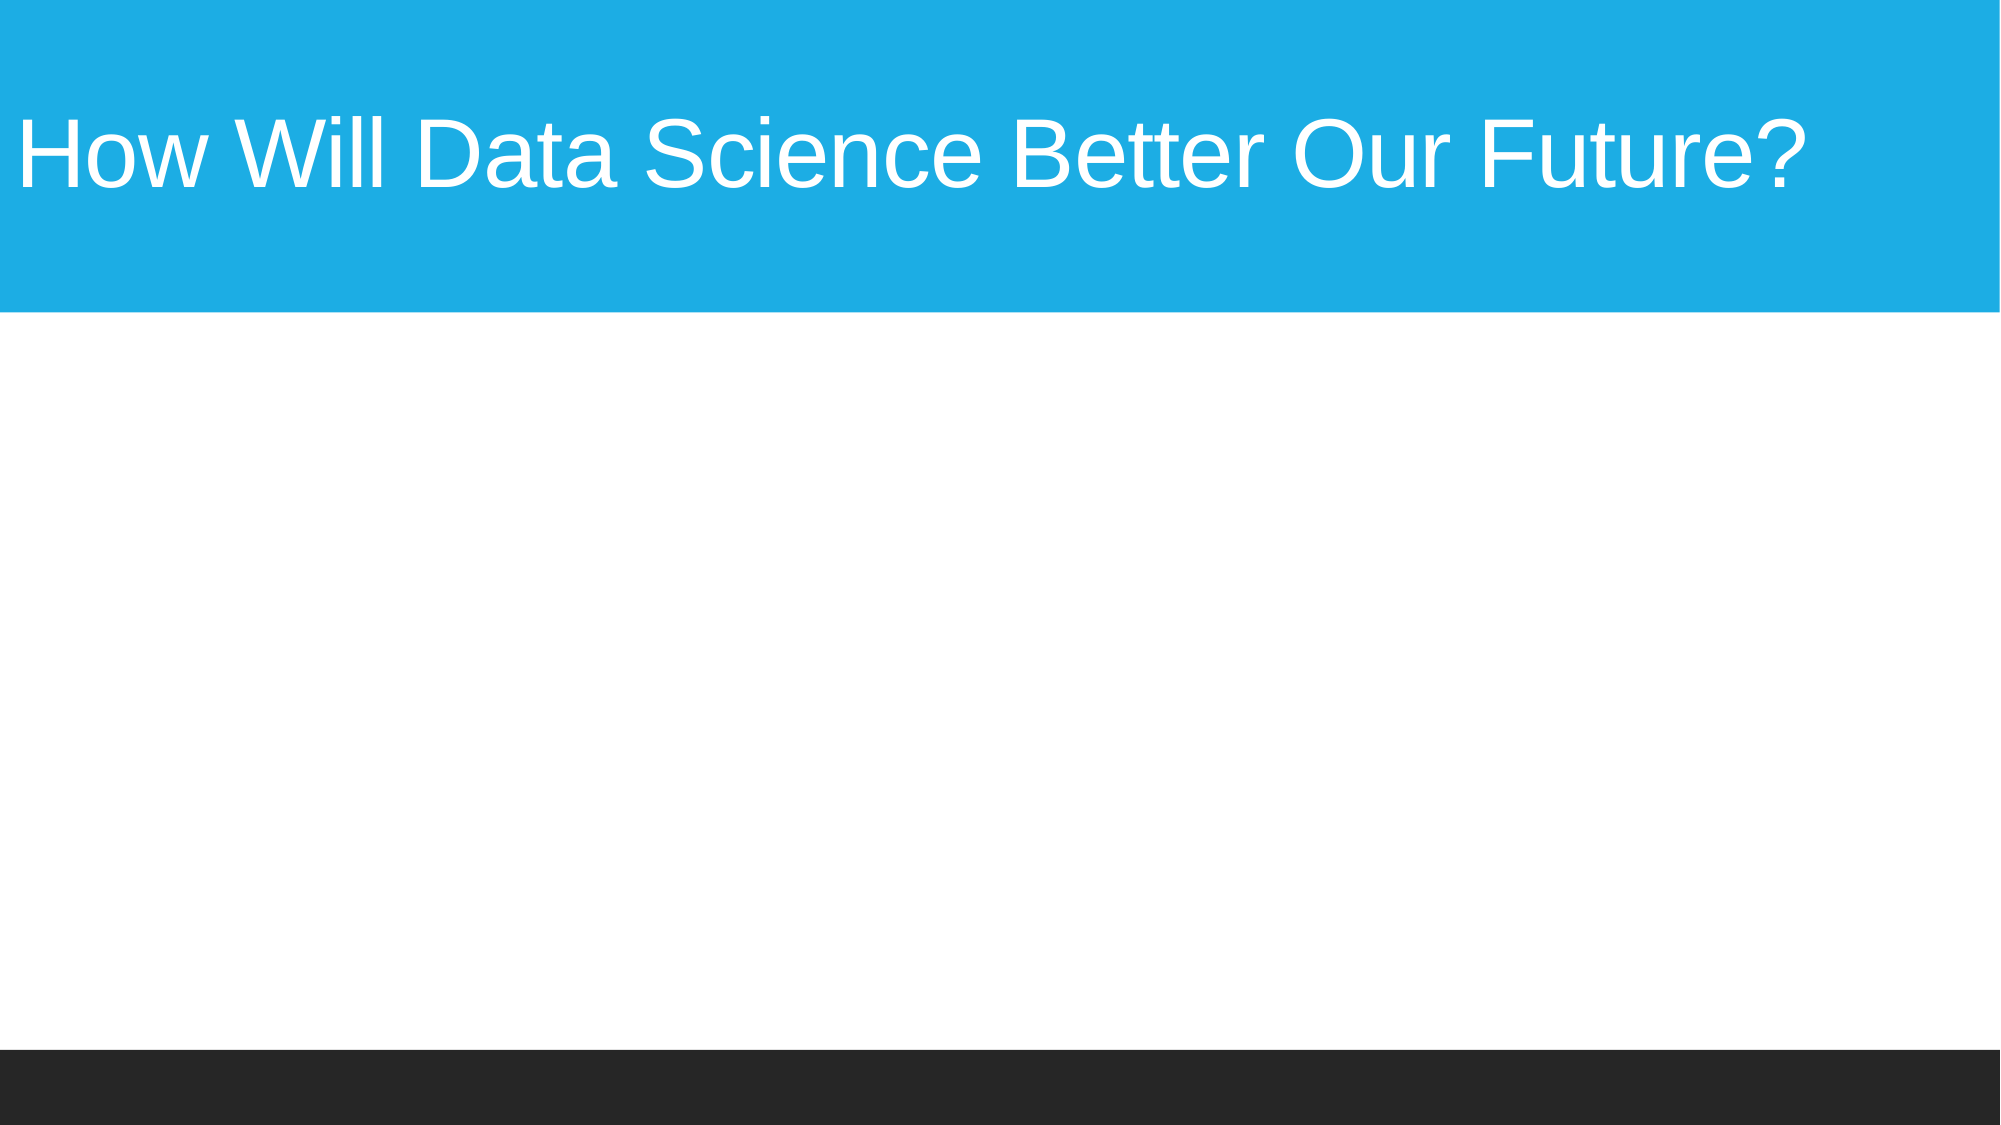

# How Will Data Science Better Our Future?